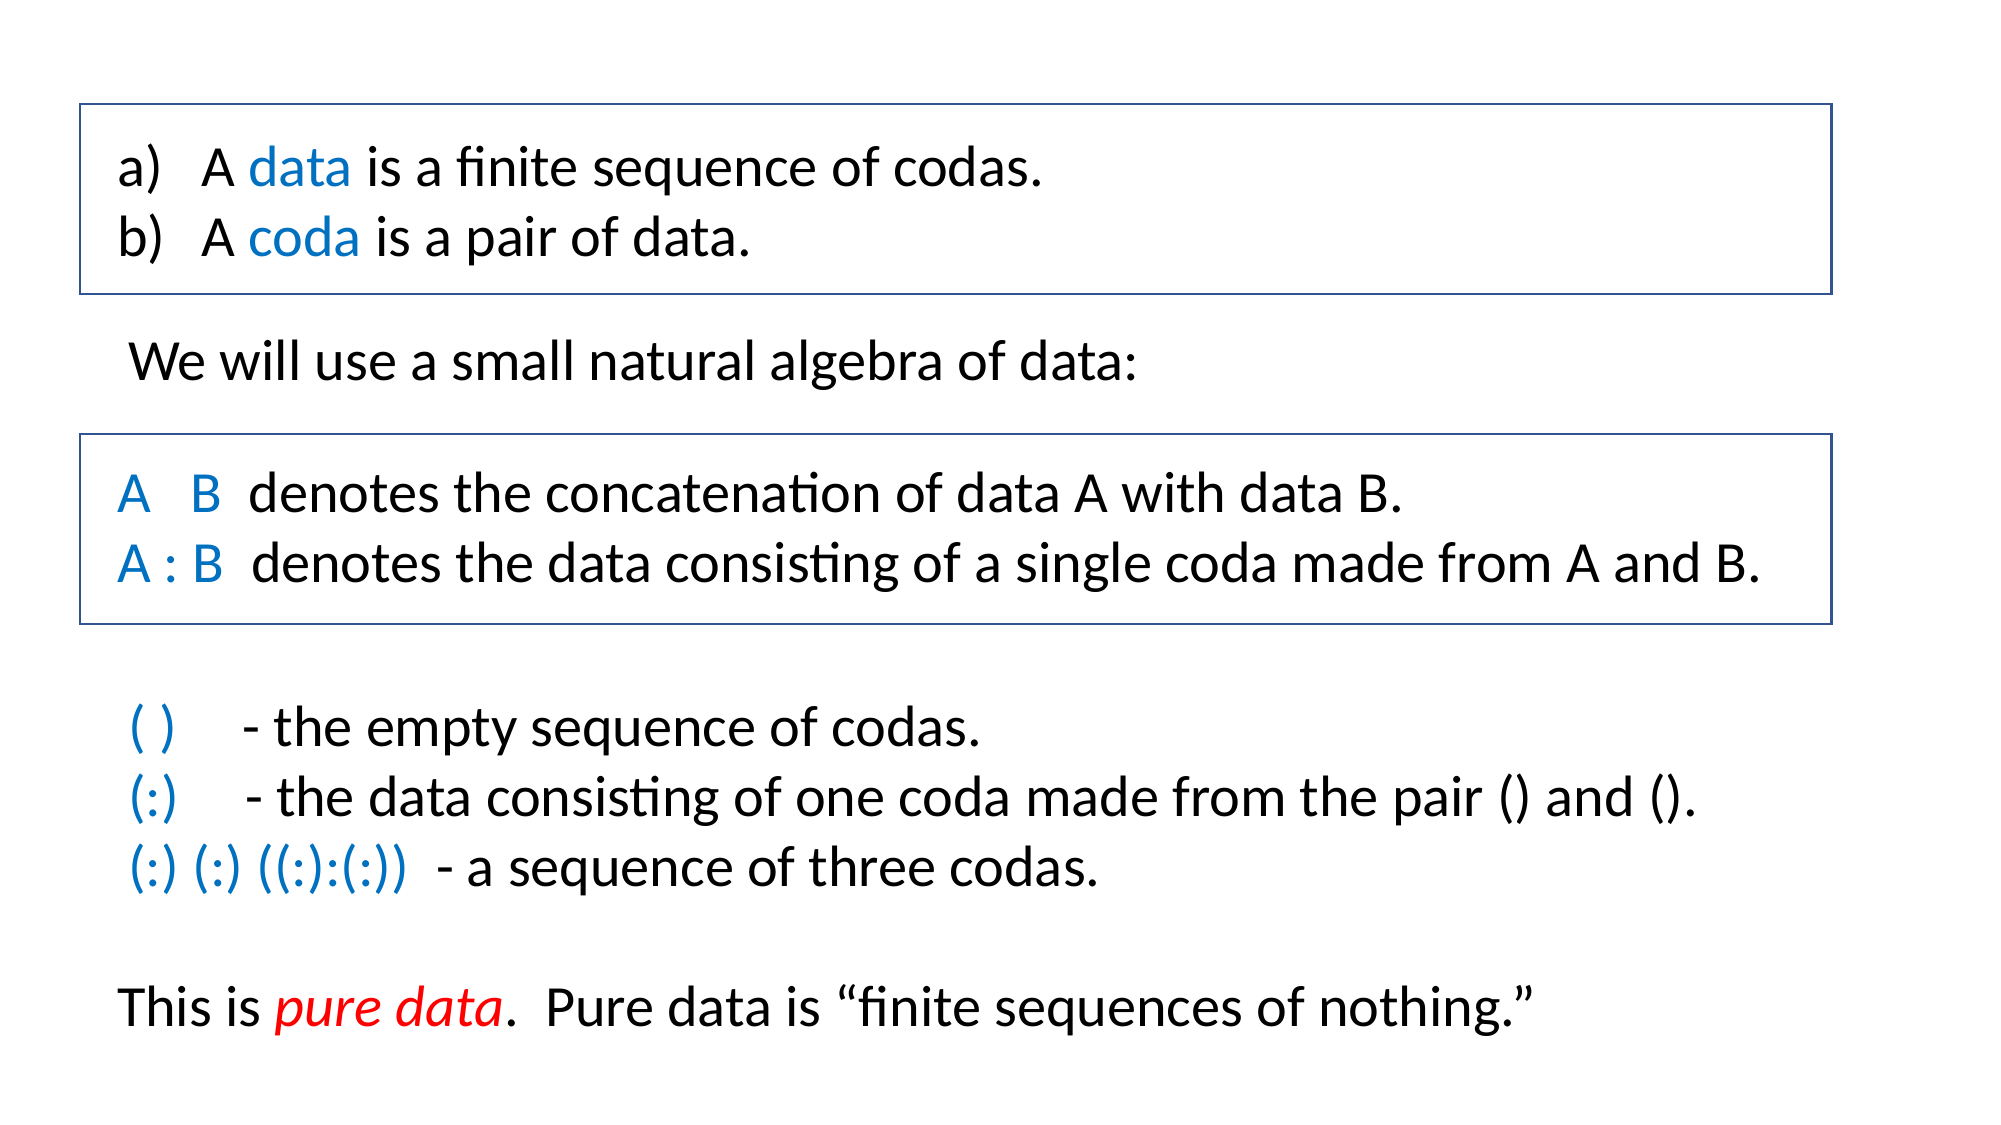

A data is a finite sequence of codas.
A coda is a pair of data.
We will use a small natural algebra of data:

A   B  denotes the concatenation of data A with data B.
A : B  denotes the data consisting of a single coda made from A and B.

( )     - the empty sequence of codas.
(:)     - the data consisting of one coda made from the pair () and ().
(:) (:) ((:):(:))  - a sequence of three codas.
This is pure data.  Pure data is “finite sequences of nothing.”